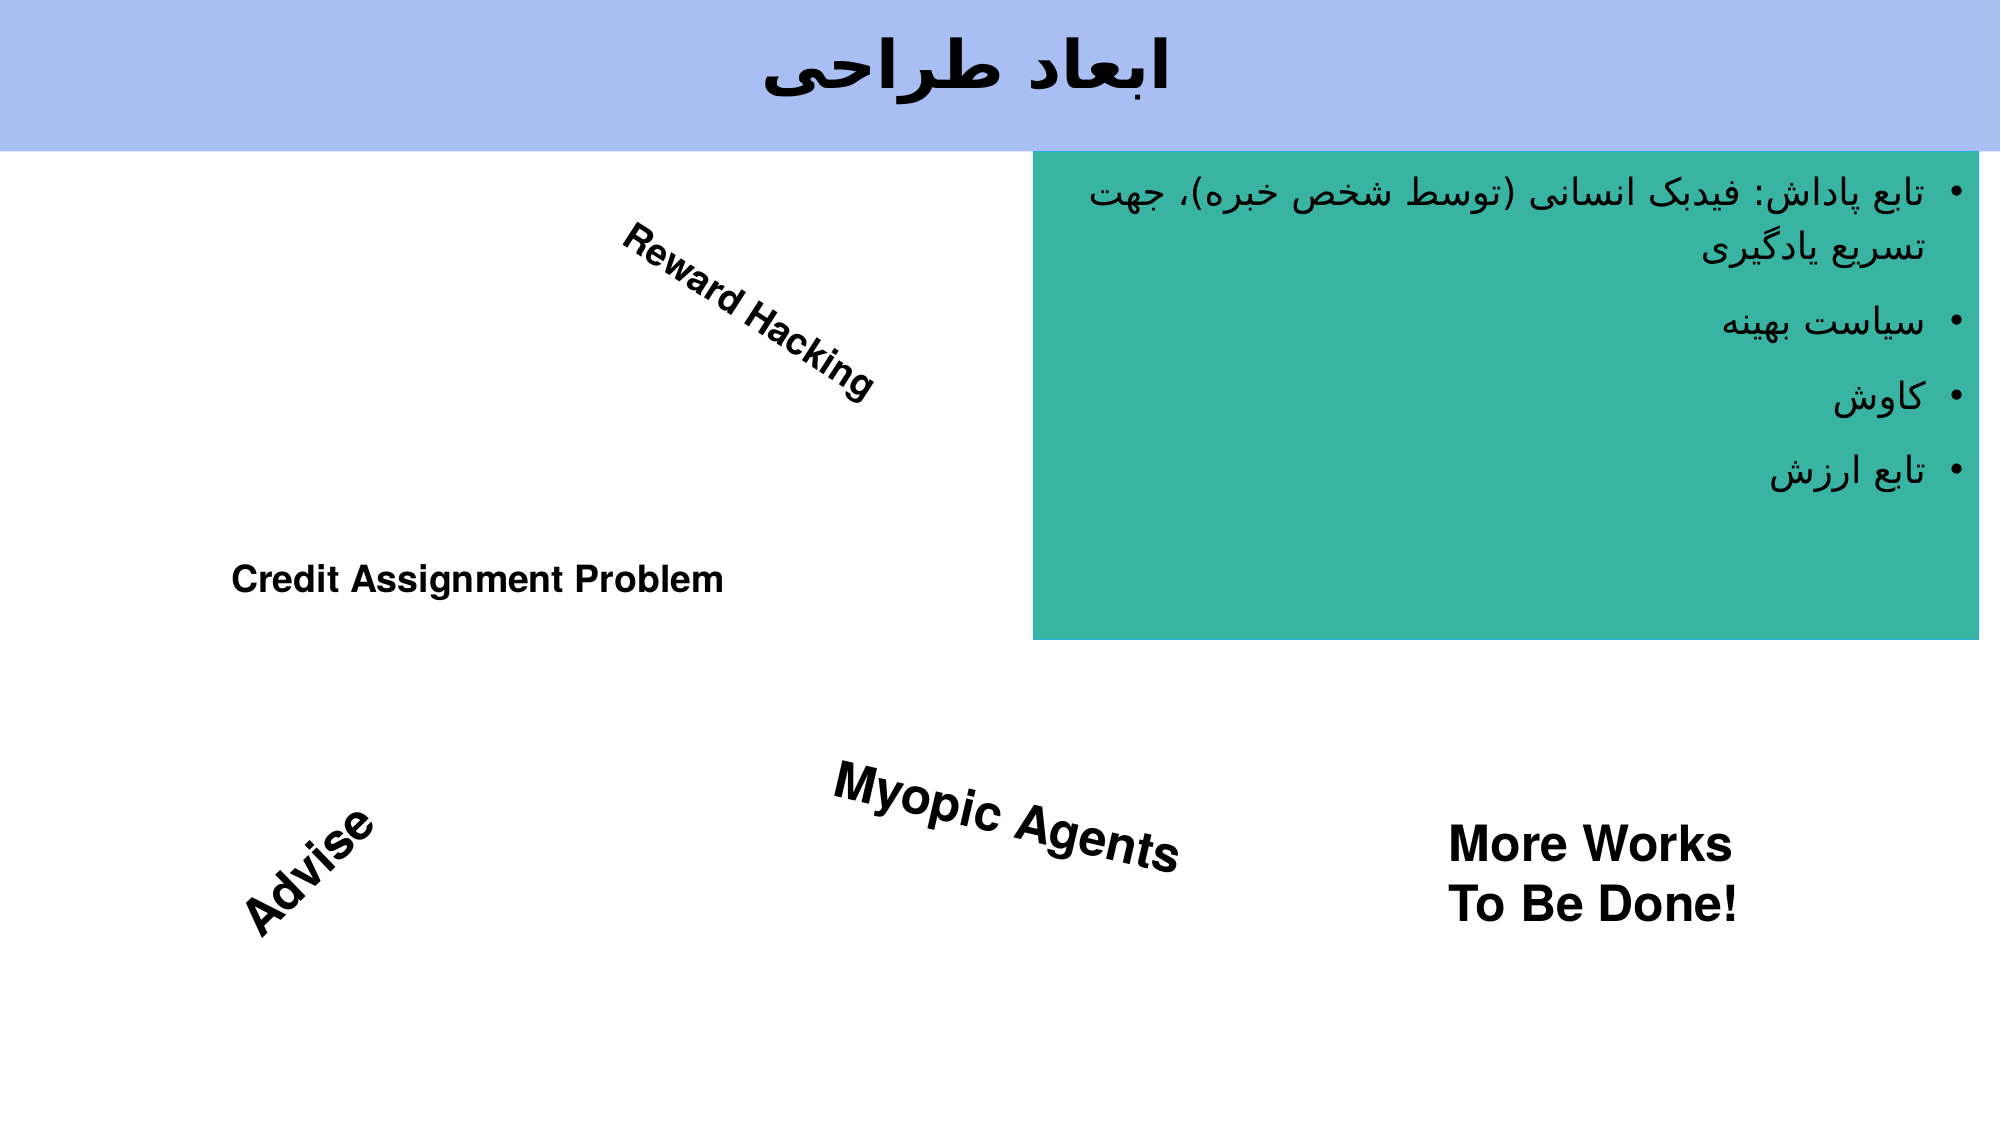

# ابعاد طراحی
تابع پاداش: فیدبک انسانی (توسط شخص خبره)، جهت تسریع یادگیری
سیاست بهینه
کاوش
تابع ارزش
Reward Hacking
Credit Assignment Problem
Advise
More Works To Be Done!

Myopic Agents